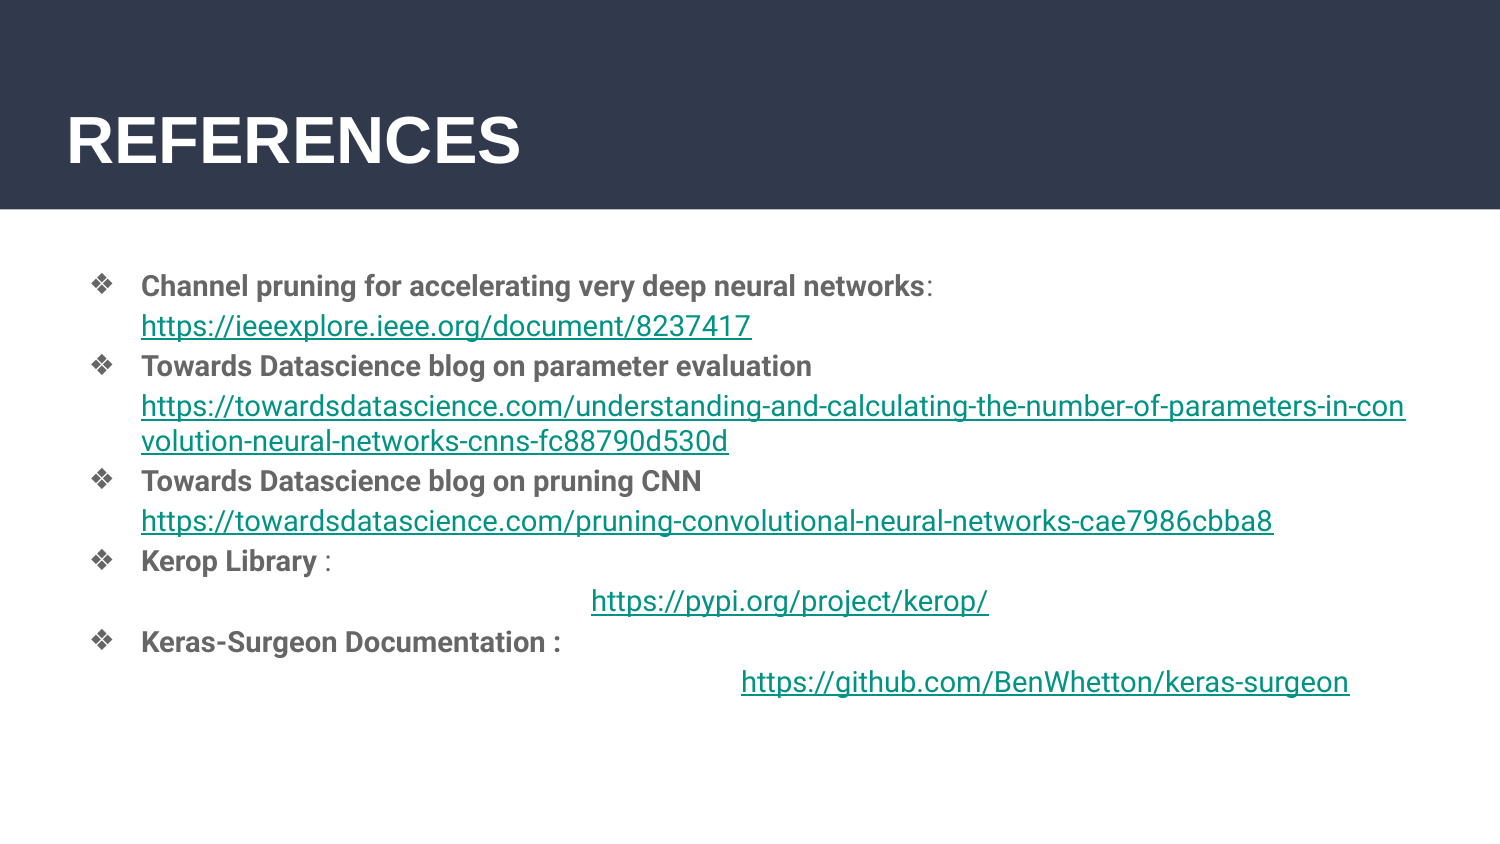

# REFERENCES
Channel pruning for accelerating very deep neural networks: https://ieeexplore.ieee.org/document/8237417
Towards Datascience blog on parameter evaluation https://towardsdatascience.com/understanding-and-calculating-the-number-of-parameters-in-convolution-neural-networks-cnns-fc88790d530d
Towards Datascience blog on pruning CNN https://towardsdatascience.com/pruning-convolutional-neural-networks-cae7986cbba8
Kerop Library : 										https://pypi.org/project/kerop/
Keras-Surgeon Documentation : 										https://github.com/BenWhetton/keras-surgeon